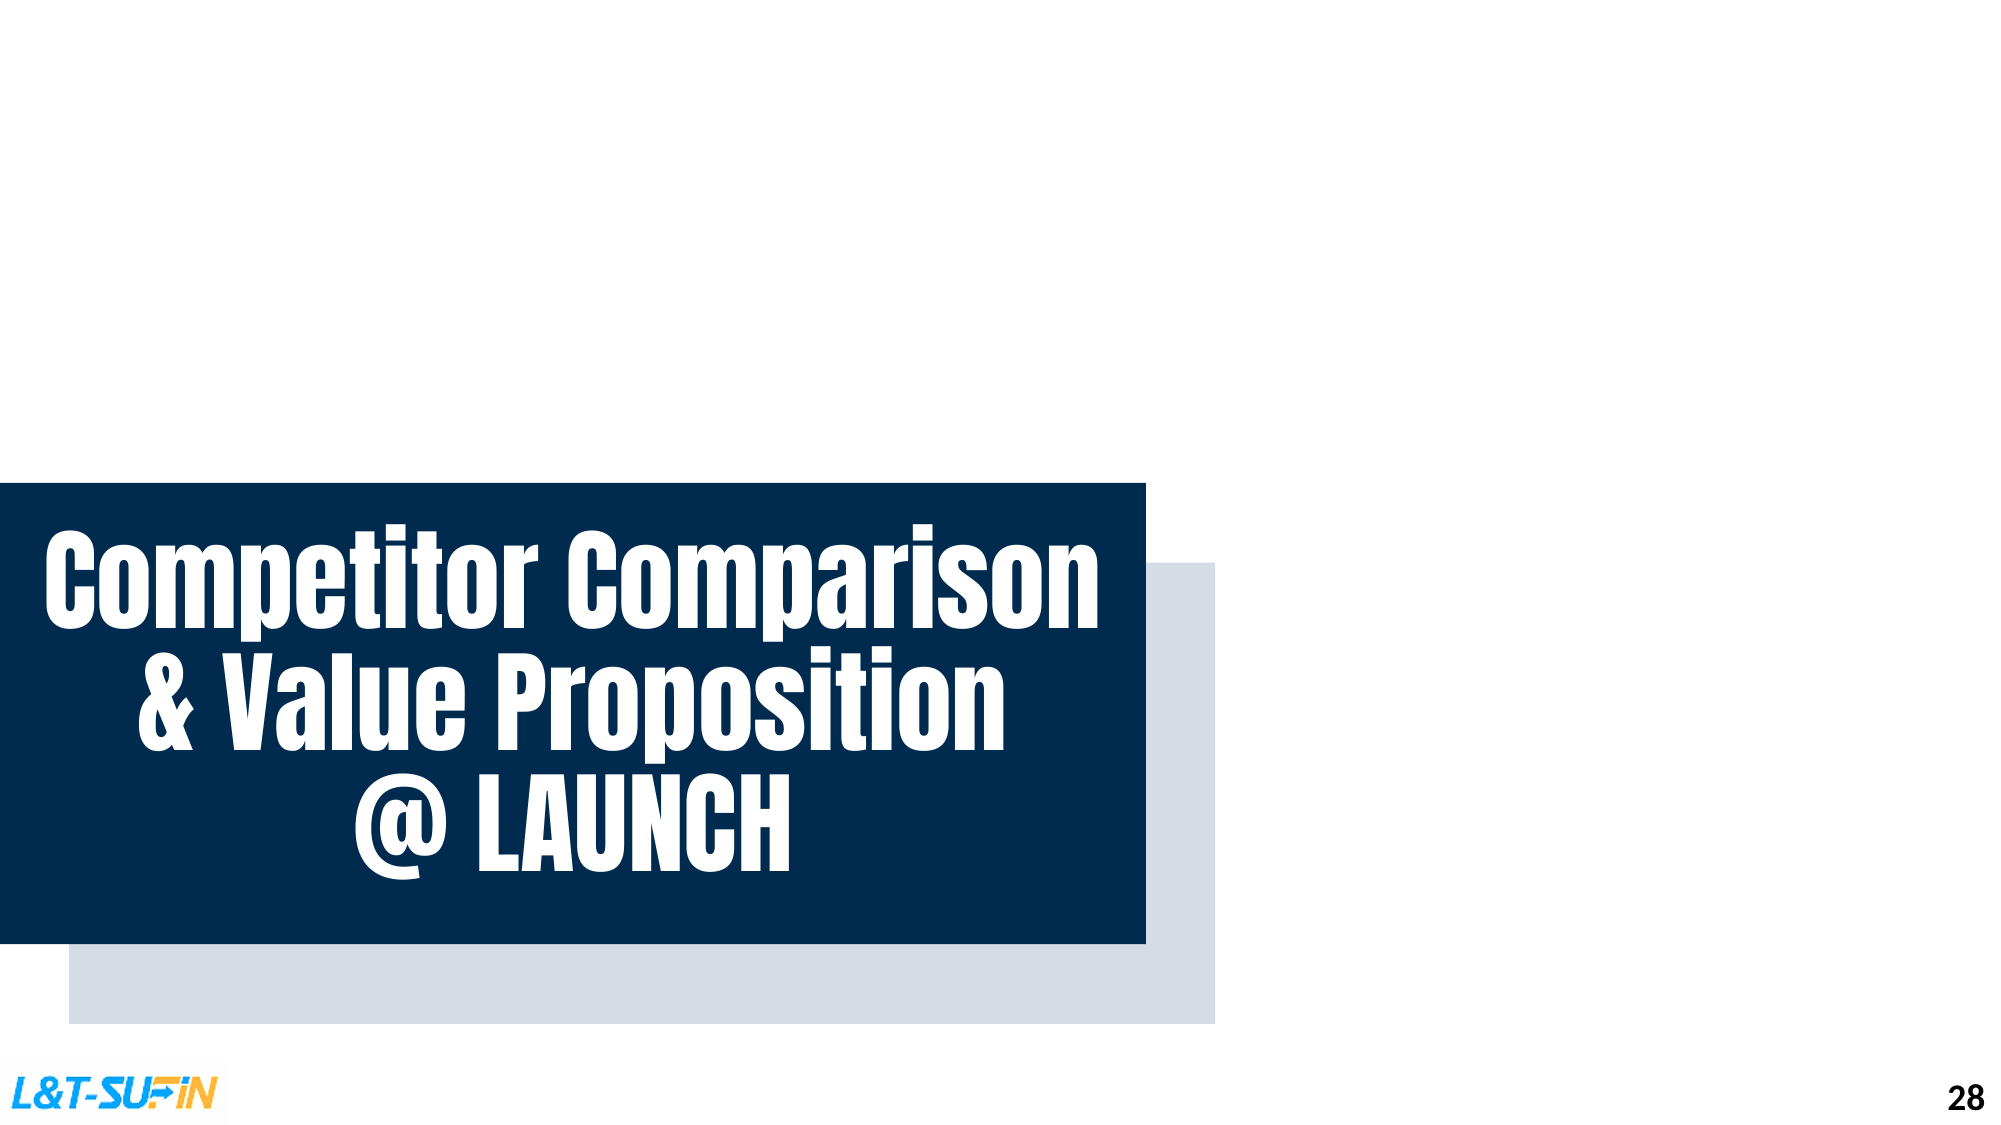

# Competitor Comparison & Value Proposition @ LAUNCH

28